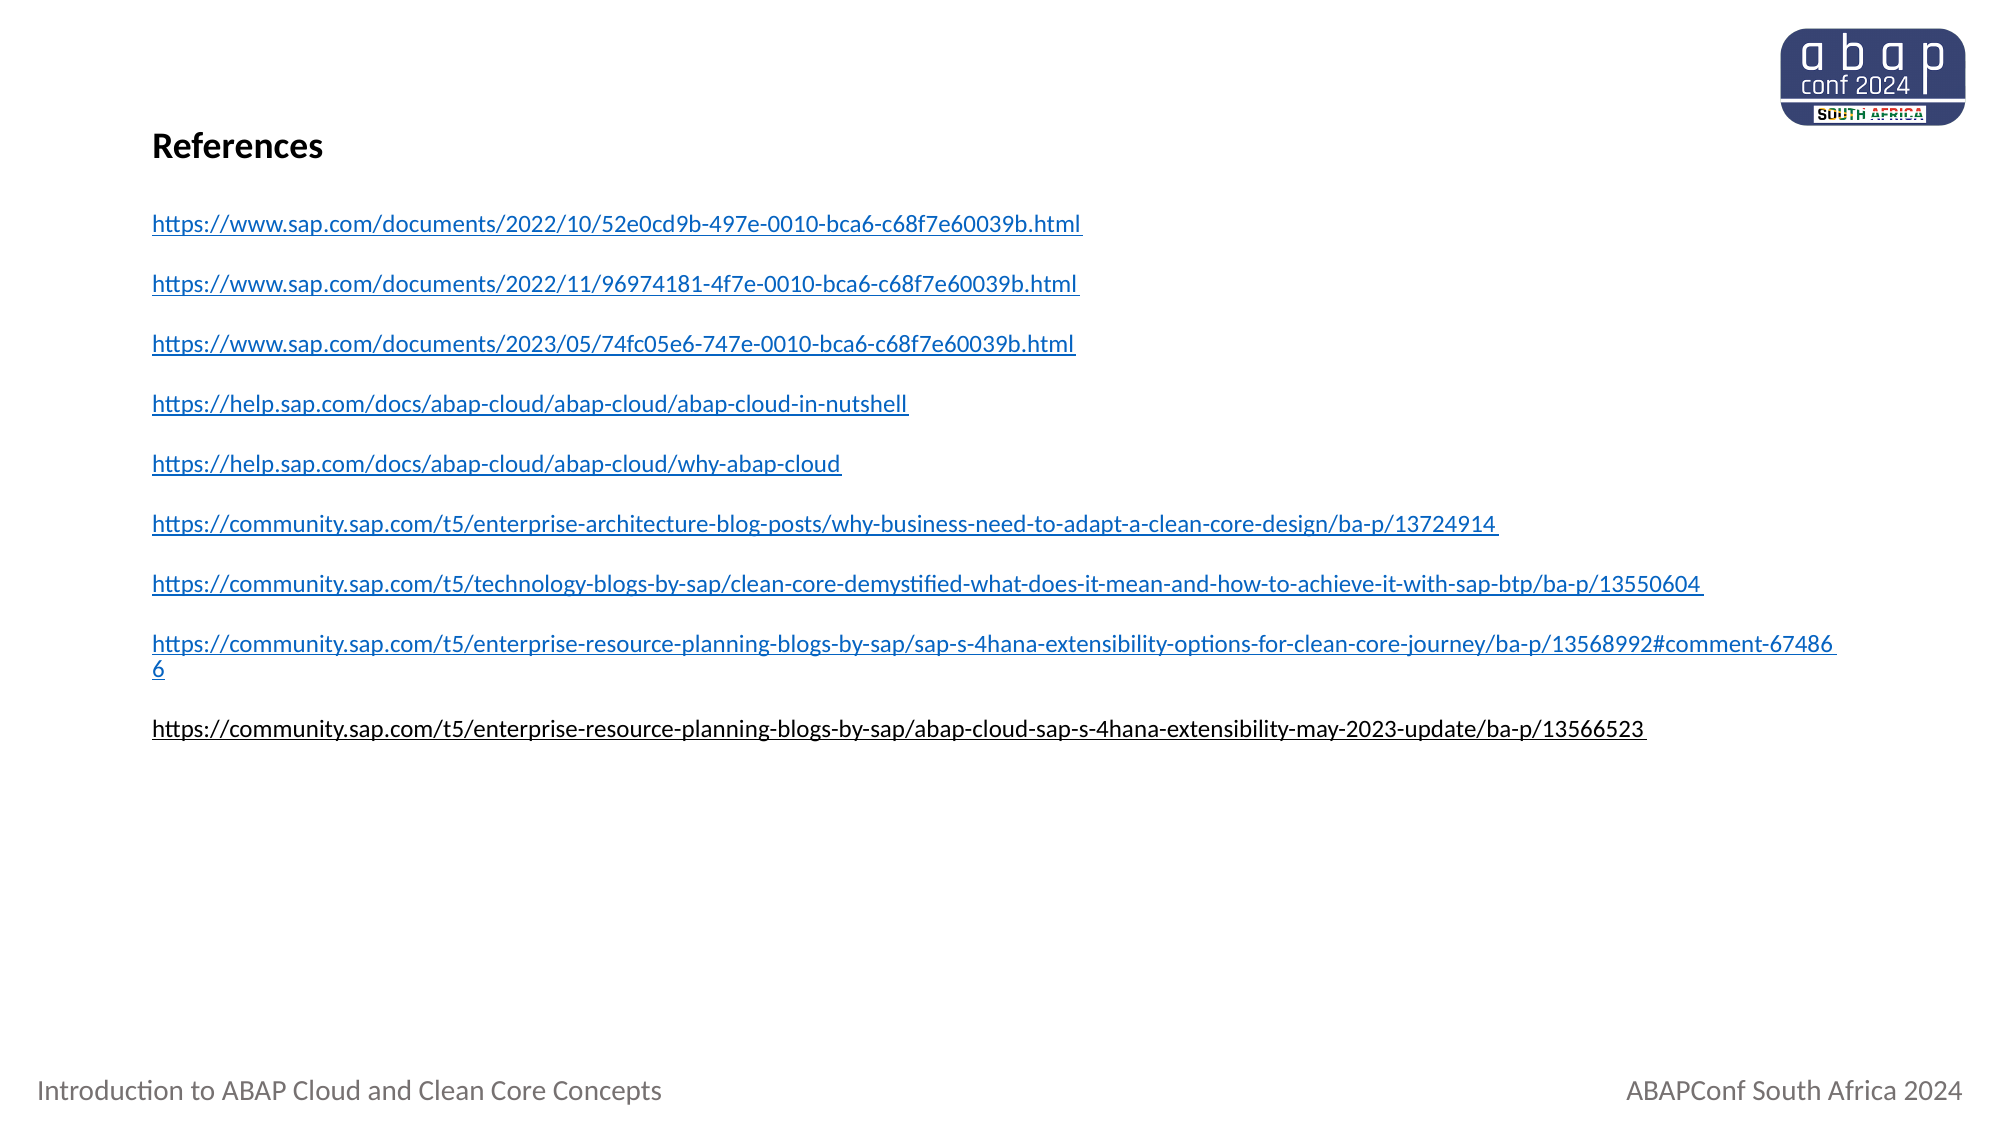

# References
https://www.sap.com/documents/2022/10/52e0cd9b-497e-0010-bca6-c68f7e60039b.html

https://www.sap.com/documents/2022/11/96974181-4f7e-0010-bca6-c68f7e60039b.html

https://www.sap.com/documents/2023/05/74fc05e6-747e-0010-bca6-c68f7e60039b.html

https://help.sap.com/docs/abap-cloud/abap-cloud/abap-cloud-in-nutshell

https://help.sap.com/docs/abap-cloud/abap-cloud/why-abap-cloud

https://community.sap.com/t5/enterprise-architecture-blog-posts/why-business-need-to-adapt-a-clean-core-design/ba-p/13724914

https://community.sap.com/t5/technology-blogs-by-sap/clean-core-demystified-what-does-it-mean-and-how-to-achieve-it-with-sap-btp/ba-p/13550604

https://community.sap.com/t5/enterprise-resource-planning-blogs-by-sap/sap-s-4hana-extensibility-options-for-clean-core-journey/ba-p/13568992#comment-674866

https://community.sap.com/t5/enterprise-resource-planning-blogs-by-sap/abap-cloud-sap-s-4hana-extensibility-may-2023-update/ba-p/13566523
Introduction to ABAP Cloud and Clean Core Concepts